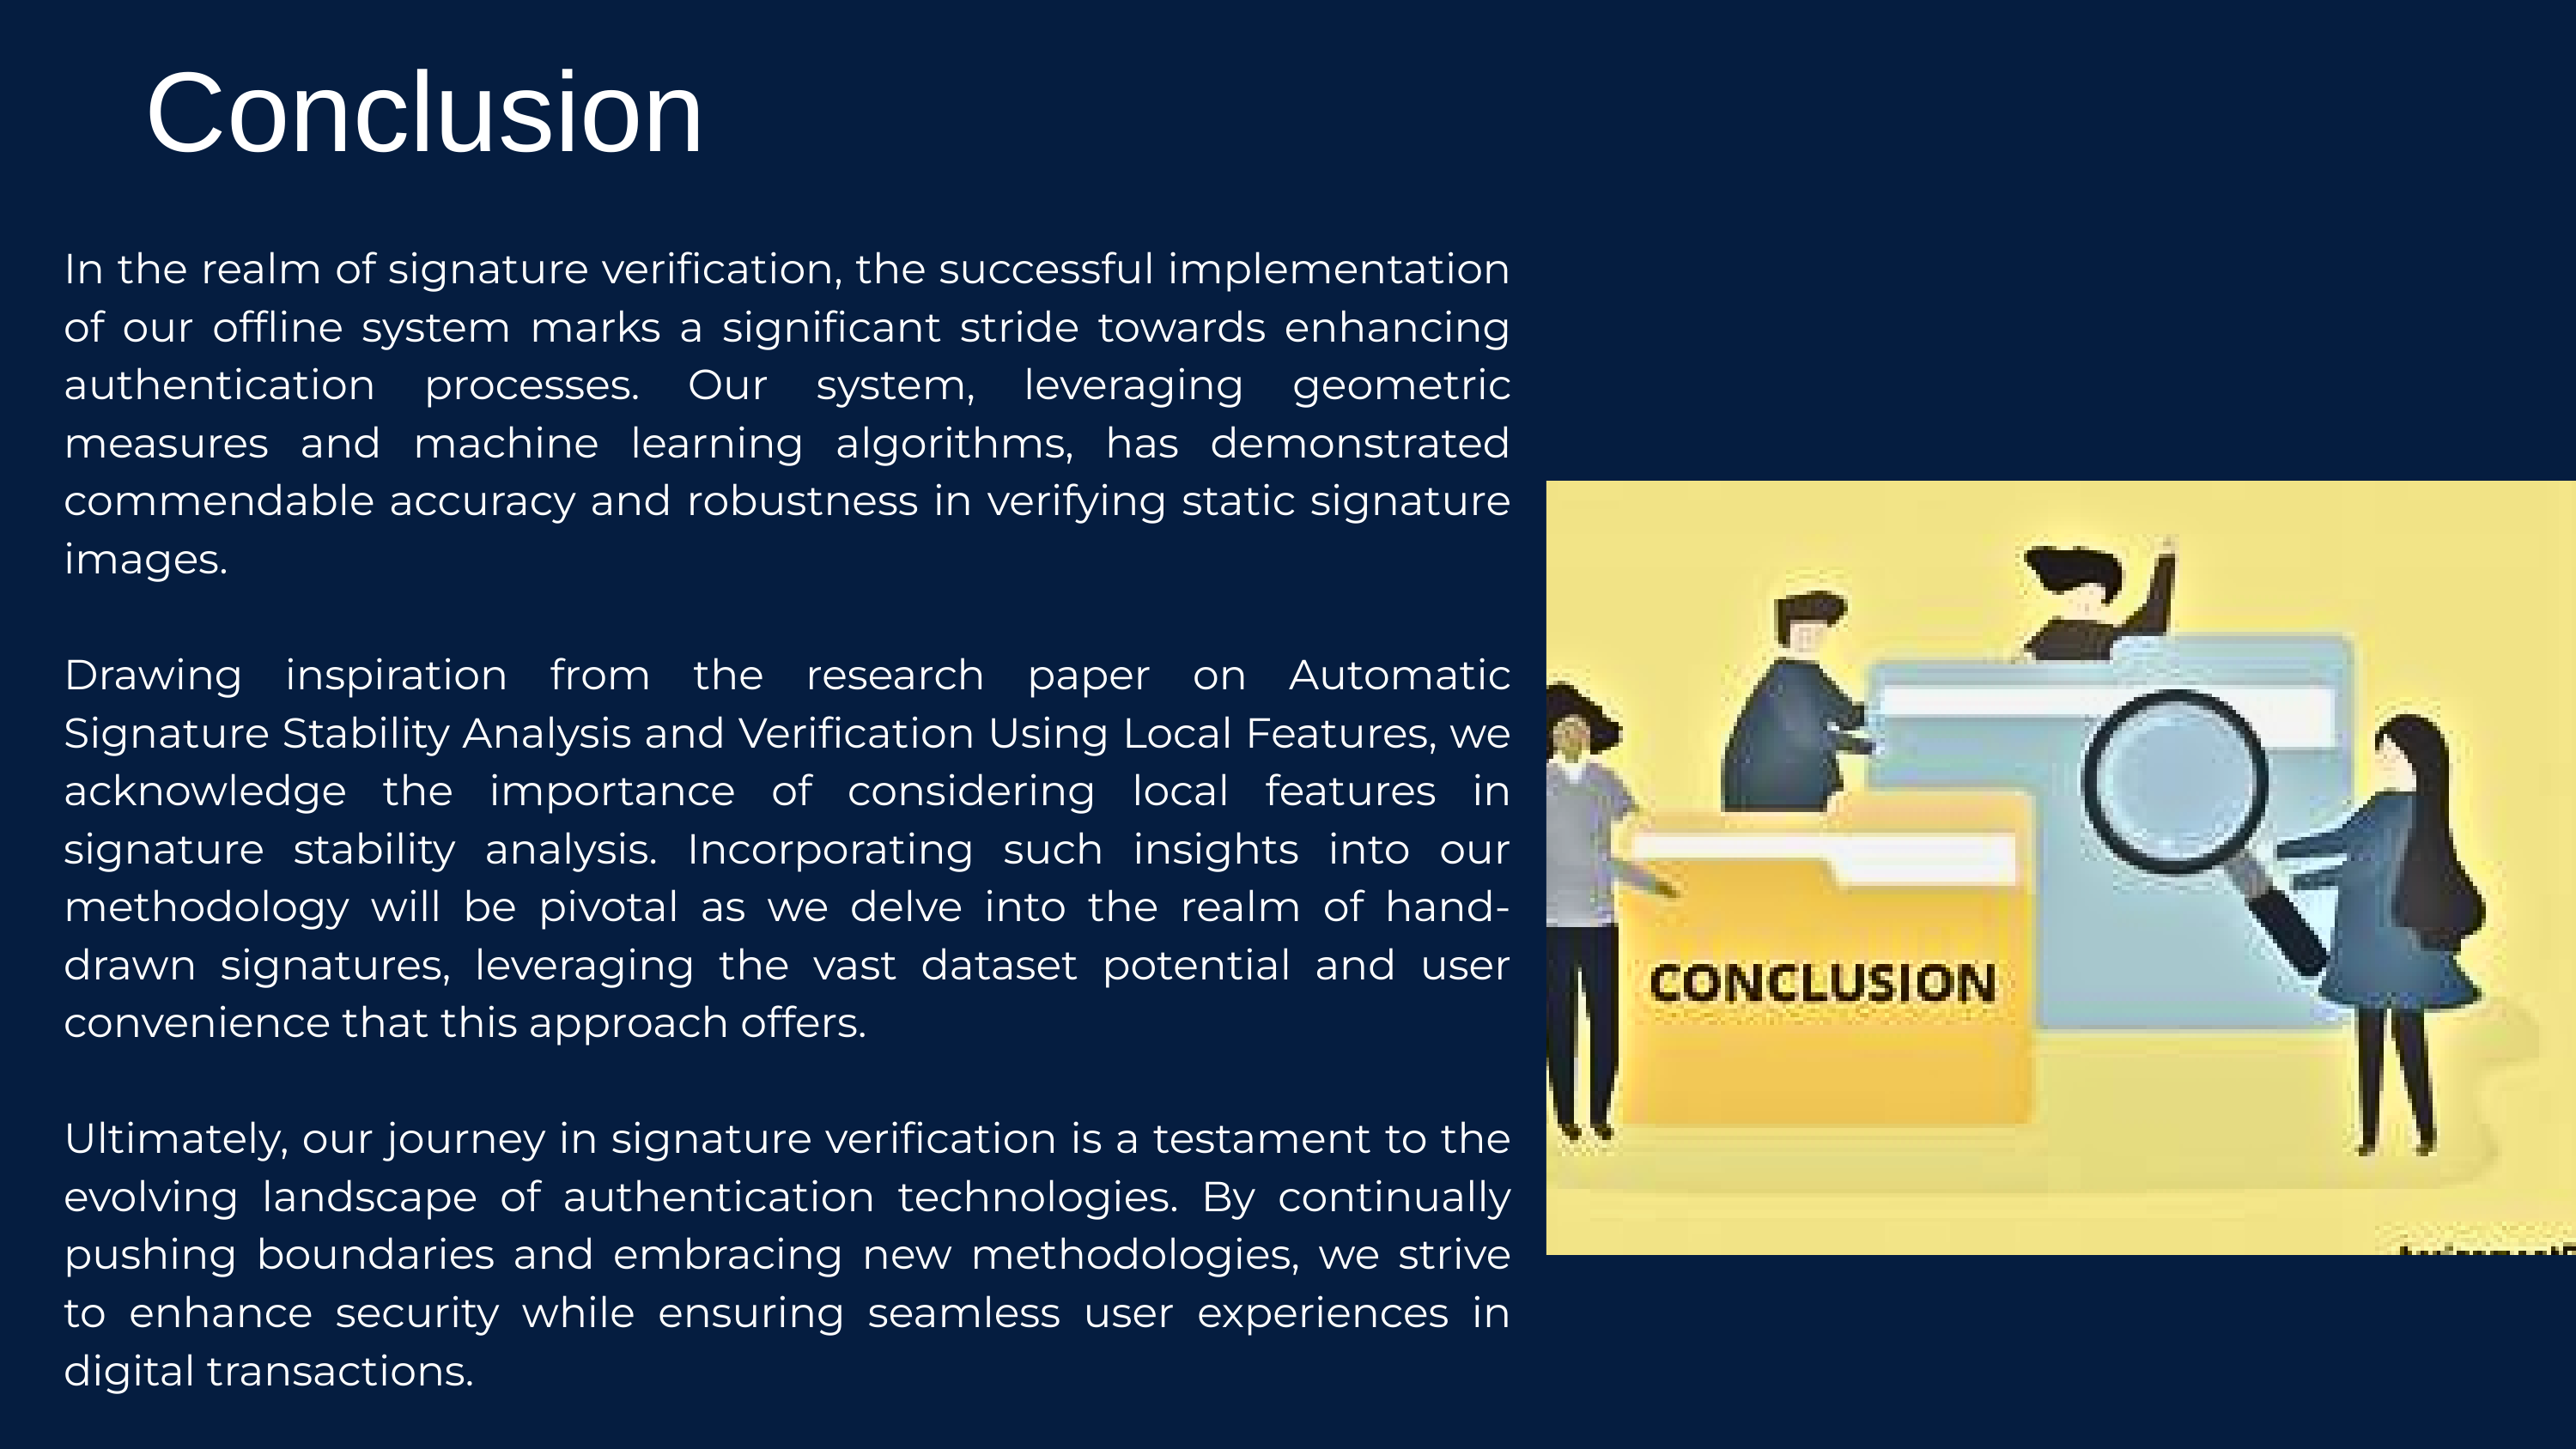

Conclusion
In the realm of signature verification, the successful implementation of our offline system marks a significant stride towards enhancing authentication processes. Our system, leveraging geometric measures and machine learning algorithms, has demonstrated commendable accuracy and robustness in verifying static signature images.

Drawing inspiration from the research paper on Automatic Signature Stability Analysis and Verification Using Local Features, we acknowledge the importance of considering local features in signature stability analysis. Incorporating such insights into our methodology will be pivotal as we delve into the realm of hand-drawn signatures, leveraging the vast dataset potential and user convenience that this approach offers.

Ultimately, our journey in signature verification is a testament to the evolving landscape of authentication technologies. By continually pushing boundaries and embracing new methodologies, we strive to enhance security while ensuring seamless user experiences in digital transactions.